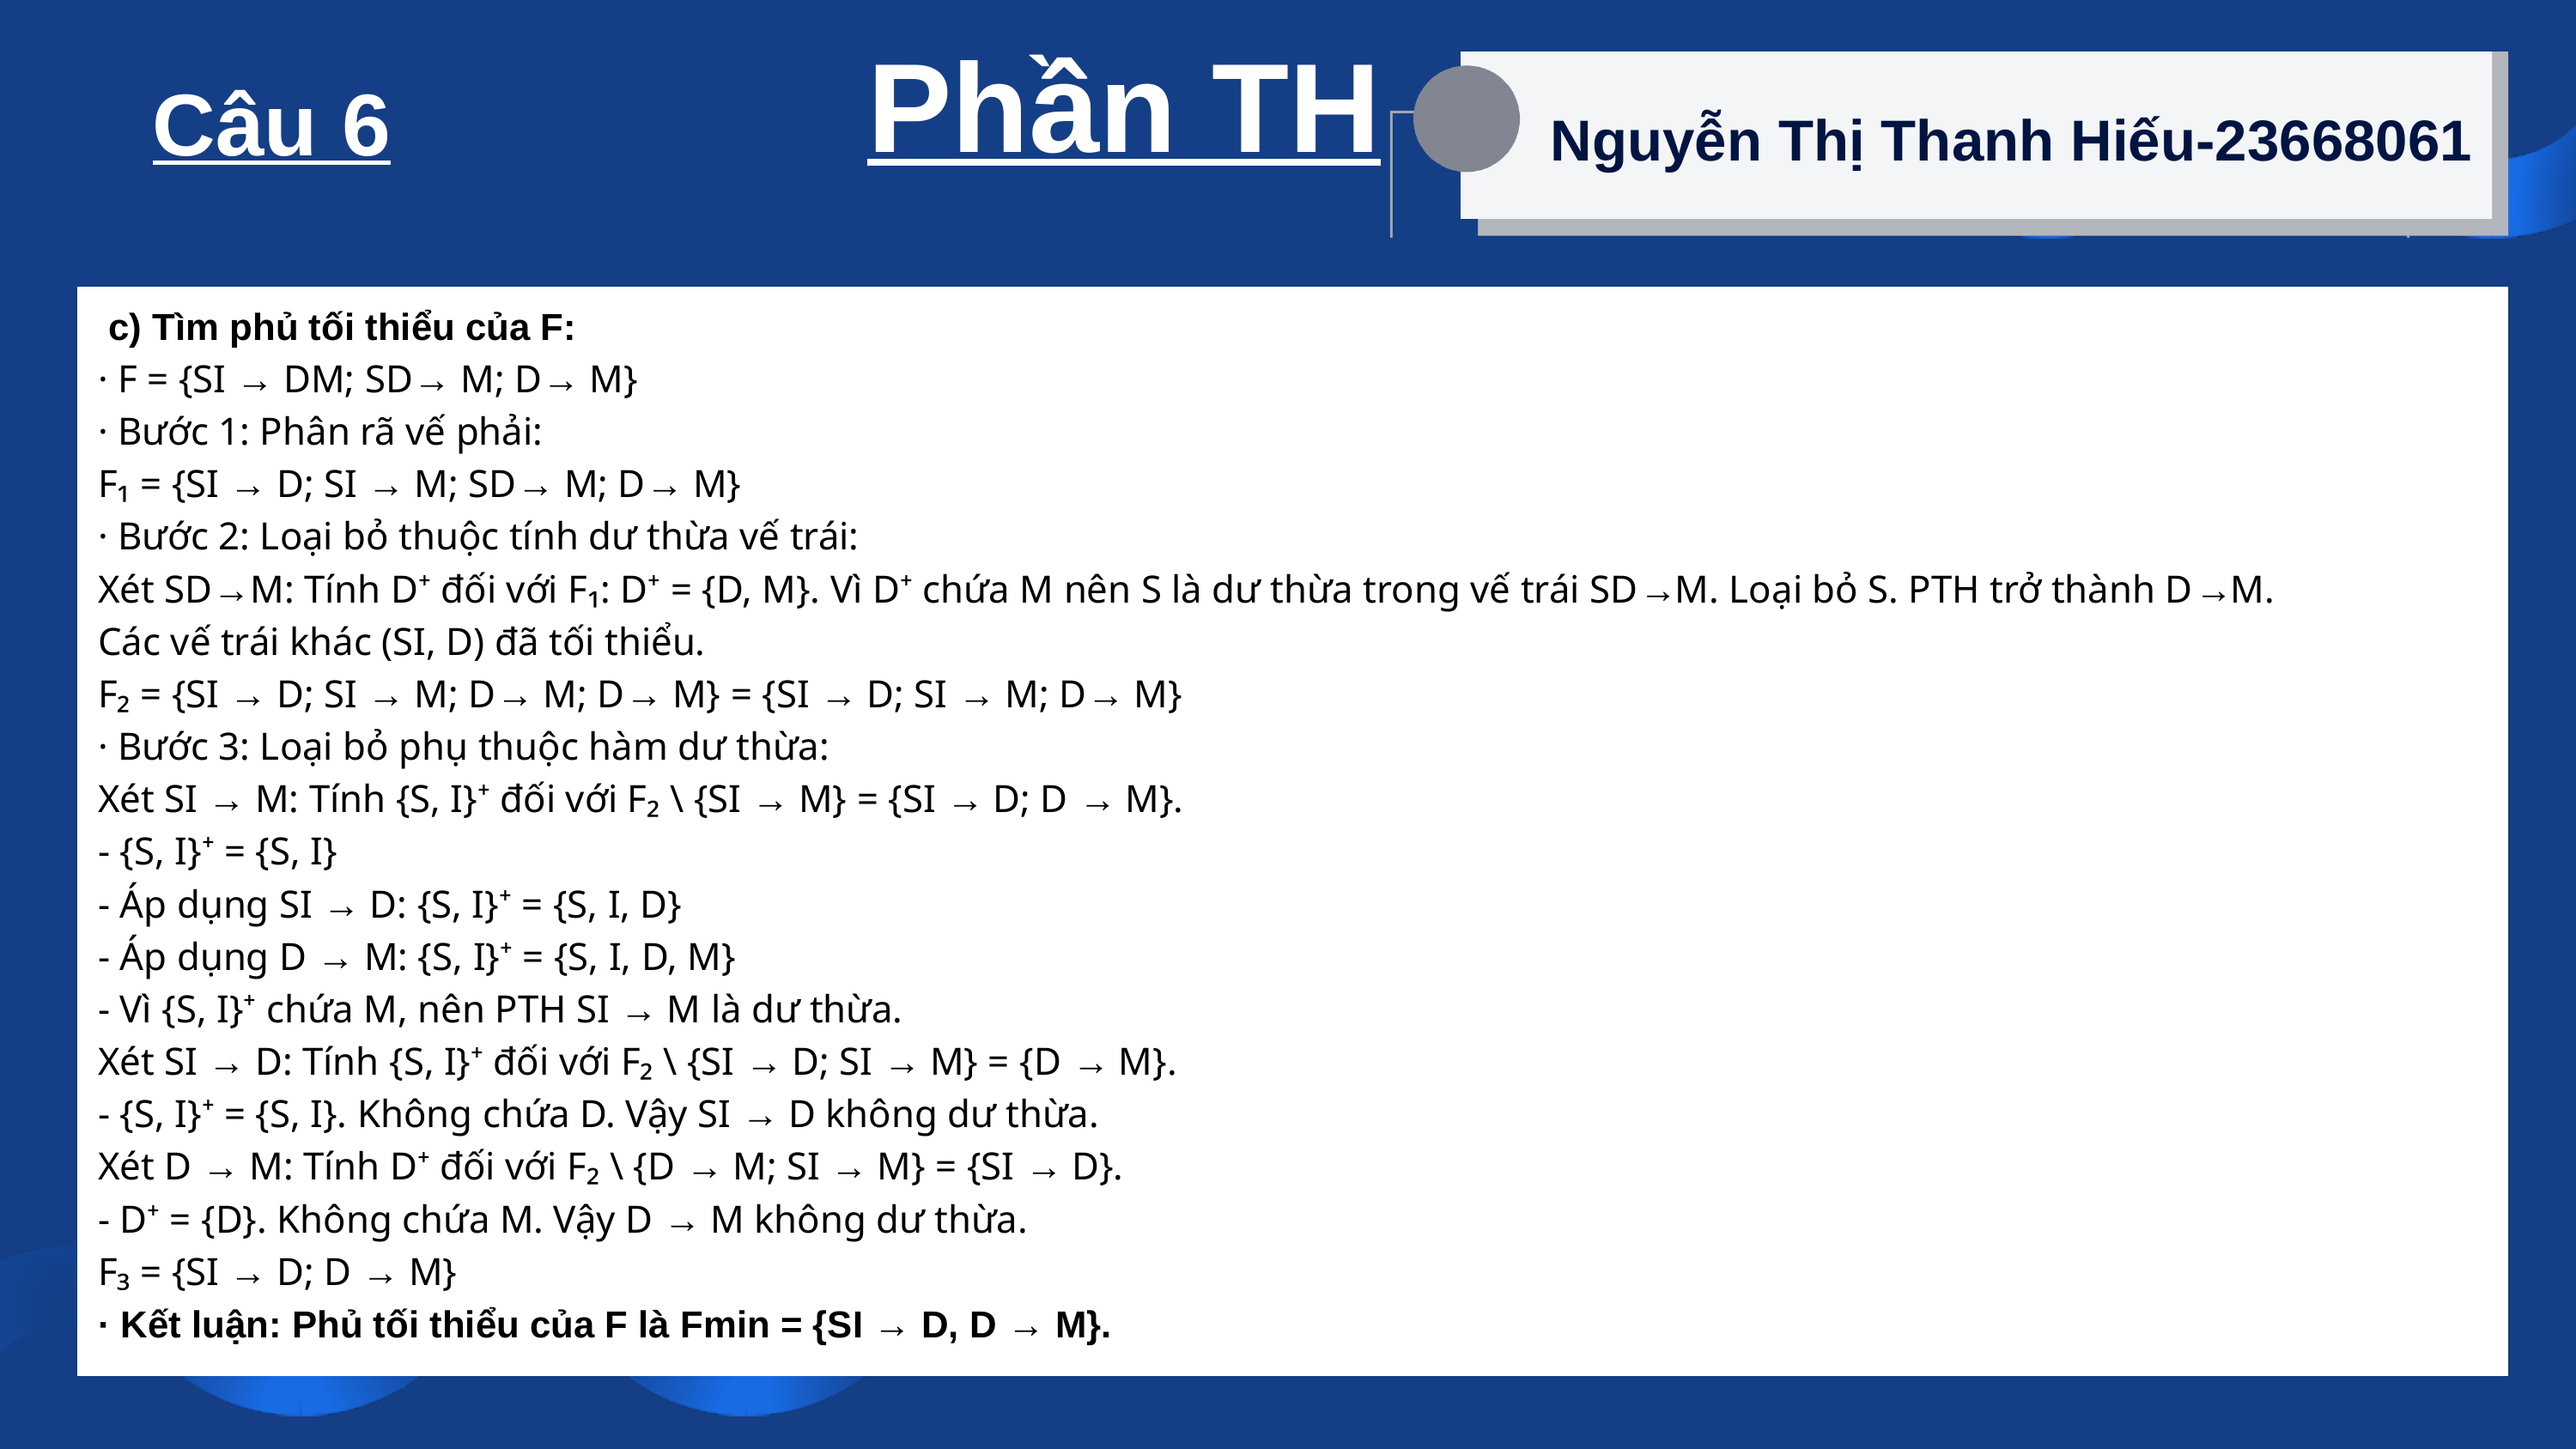

Phần TH
Câu 6

Nguyễn Thị Thanh Hiếu-23668061

 c) Tìm phủ tối thiểu của F:
· F = {SI → DM; SD→ M; D→ M}
· Bước 1: Phân rã vế phải:
F₁ = {SI → D; SI → M; SD→ M; D→ M}
· Bước 2: Loại bỏ thuộc tính dư thừa vế trái:
Xét SD→M: Tính D⁺ đối với F₁: D⁺ = {D, M}. Vì D⁺ chứa M nên S là dư thừa trong vế trái SD→M. Loại bỏ S. PTH trở thành D→M.
Các vế trái khác (SI, D) đã tối thiểu.
F₂ = {SI → D; SI → M; D→ M; D→ M} = {SI → D; SI → M; D→ M}
· Bước 3: Loại bỏ phụ thuộc hàm dư thừa:
Xét SI → M: Tính {S, I}⁺ đối với F₂ \ {SI → M} = {SI → D; D → M}.
- {S, I}⁺ = {S, I}
- Áp dụng SI → D: {S, I}⁺ = {S, I, D}
- Áp dụng D → M: {S, I}⁺ = {S, I, D, M}
- Vì {S, I}⁺ chứa M, nên PTH SI → M là dư thừa.
Xét SI → D: Tính {S, I}⁺ đối với F₂ \ {SI → D; SI → M} = {D → M}.
- {S, I}⁺ = {S, I}. Không chứa D. Vậy SI → D không dư thừa.
Xét D → M: Tính D⁺ đối với F₂ \ {D → M; SI → M} = {SI → D}.
- D⁺ = {D}. Không chứa M. Vậy D → M không dư thừa.
F₃ = {SI → D; D → M}
· Kết luận: Phủ tối thiểu của F là Fmin = {SI → D, D → M}.